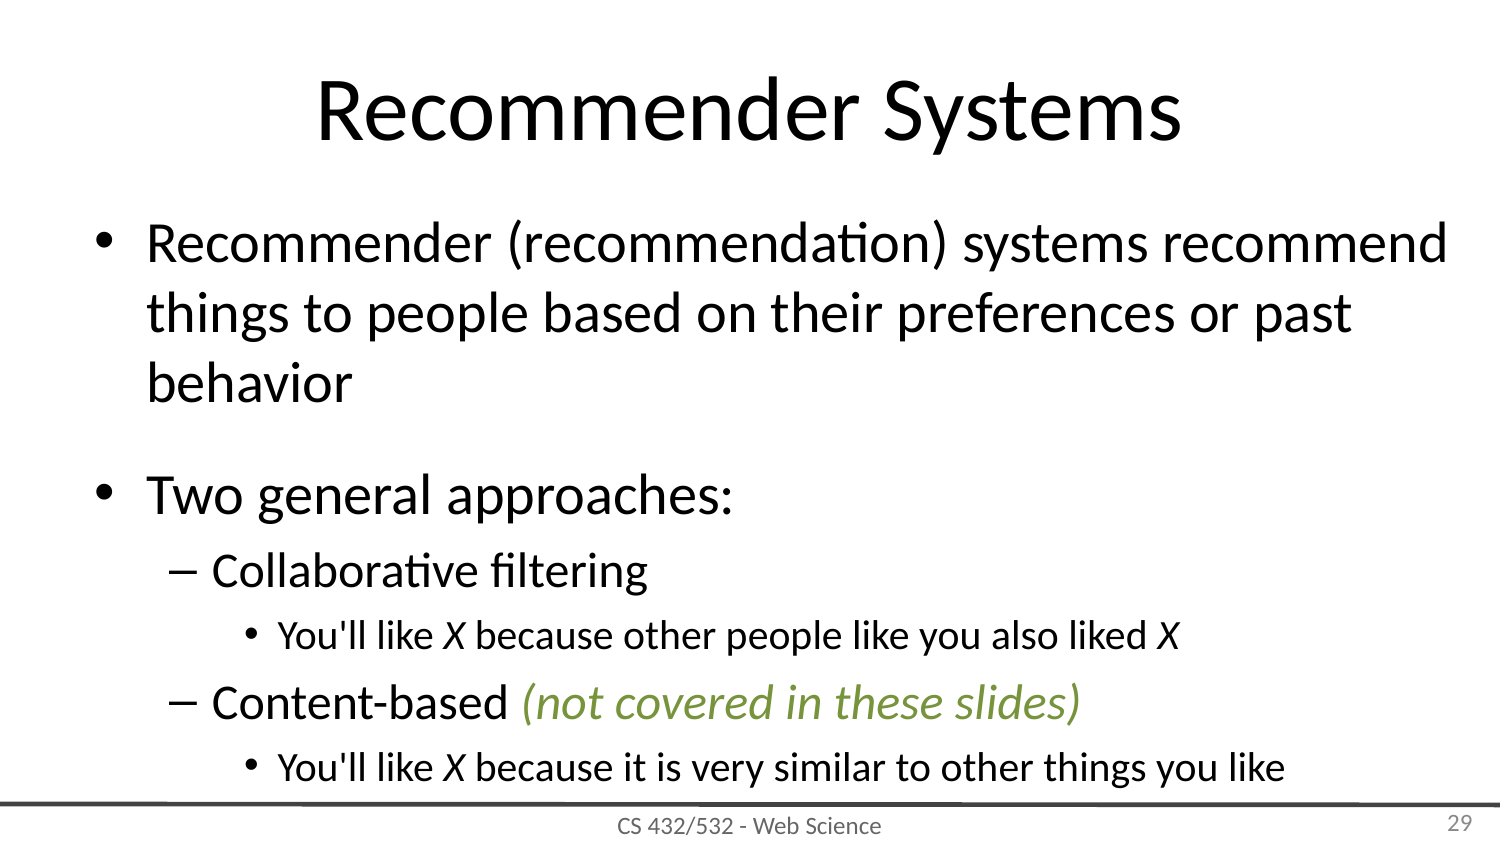

Recommender Systems
Recommender (recommendation) systems recommend things to people based on their preferences or past behavior

Two general approaches:
Collaborative filtering
You'll like X because other people like you also liked X
Content-based (not covered in these slides)
You'll like X because it is very similar to other things you like
29